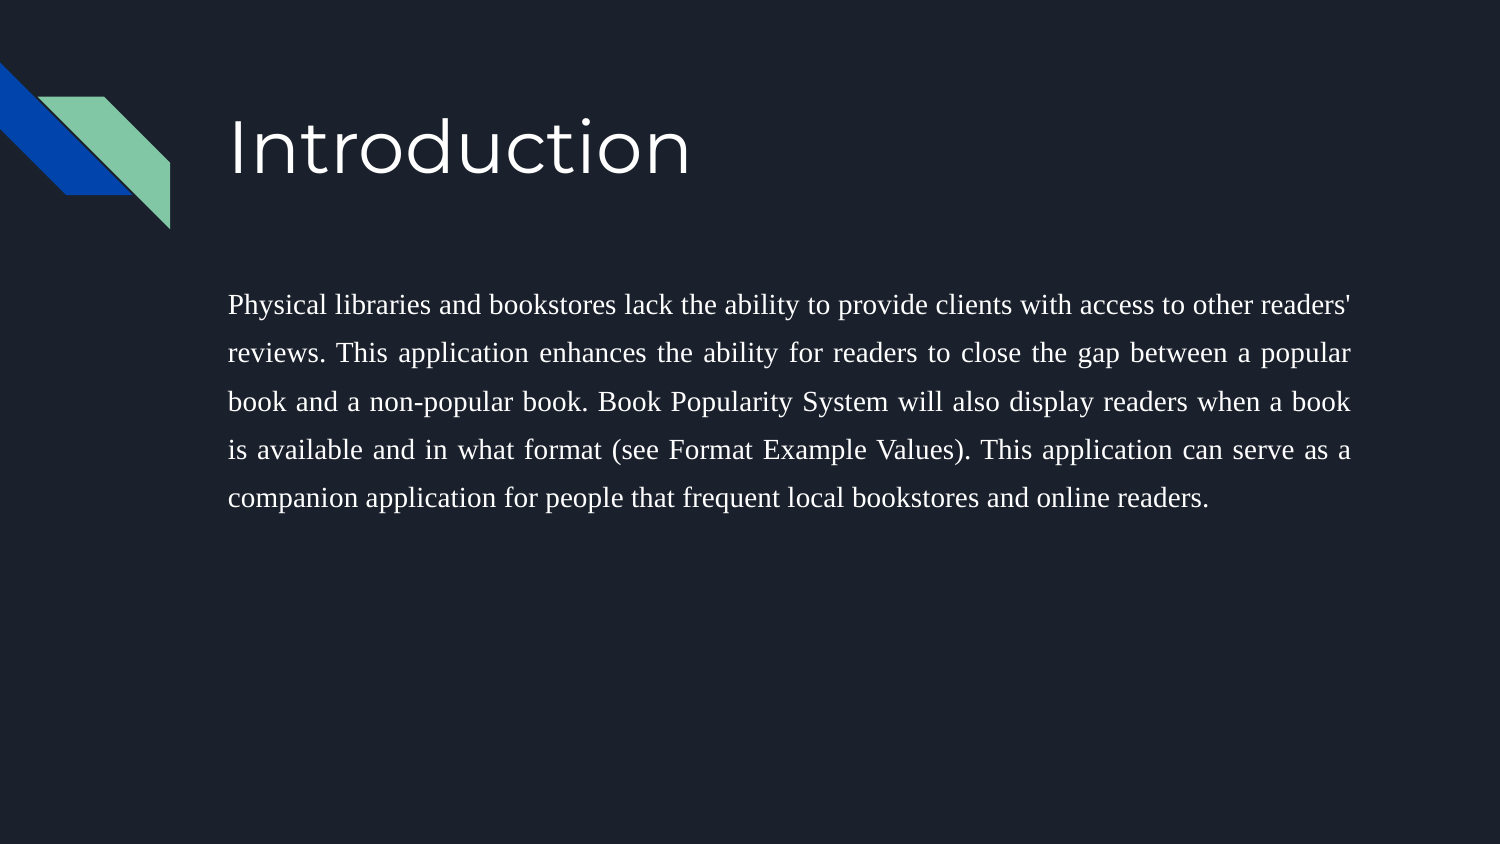

# Introduction
Physical libraries and bookstores lack the ability to provide clients with access to other readers' reviews. This application enhances the ability for readers to close the gap between a popular book and a non-popular book. Book Popularity System will also display readers when a book is available and in what format (see Format Example Values). This application can serve as a companion application for people that frequent local bookstores and online readers.